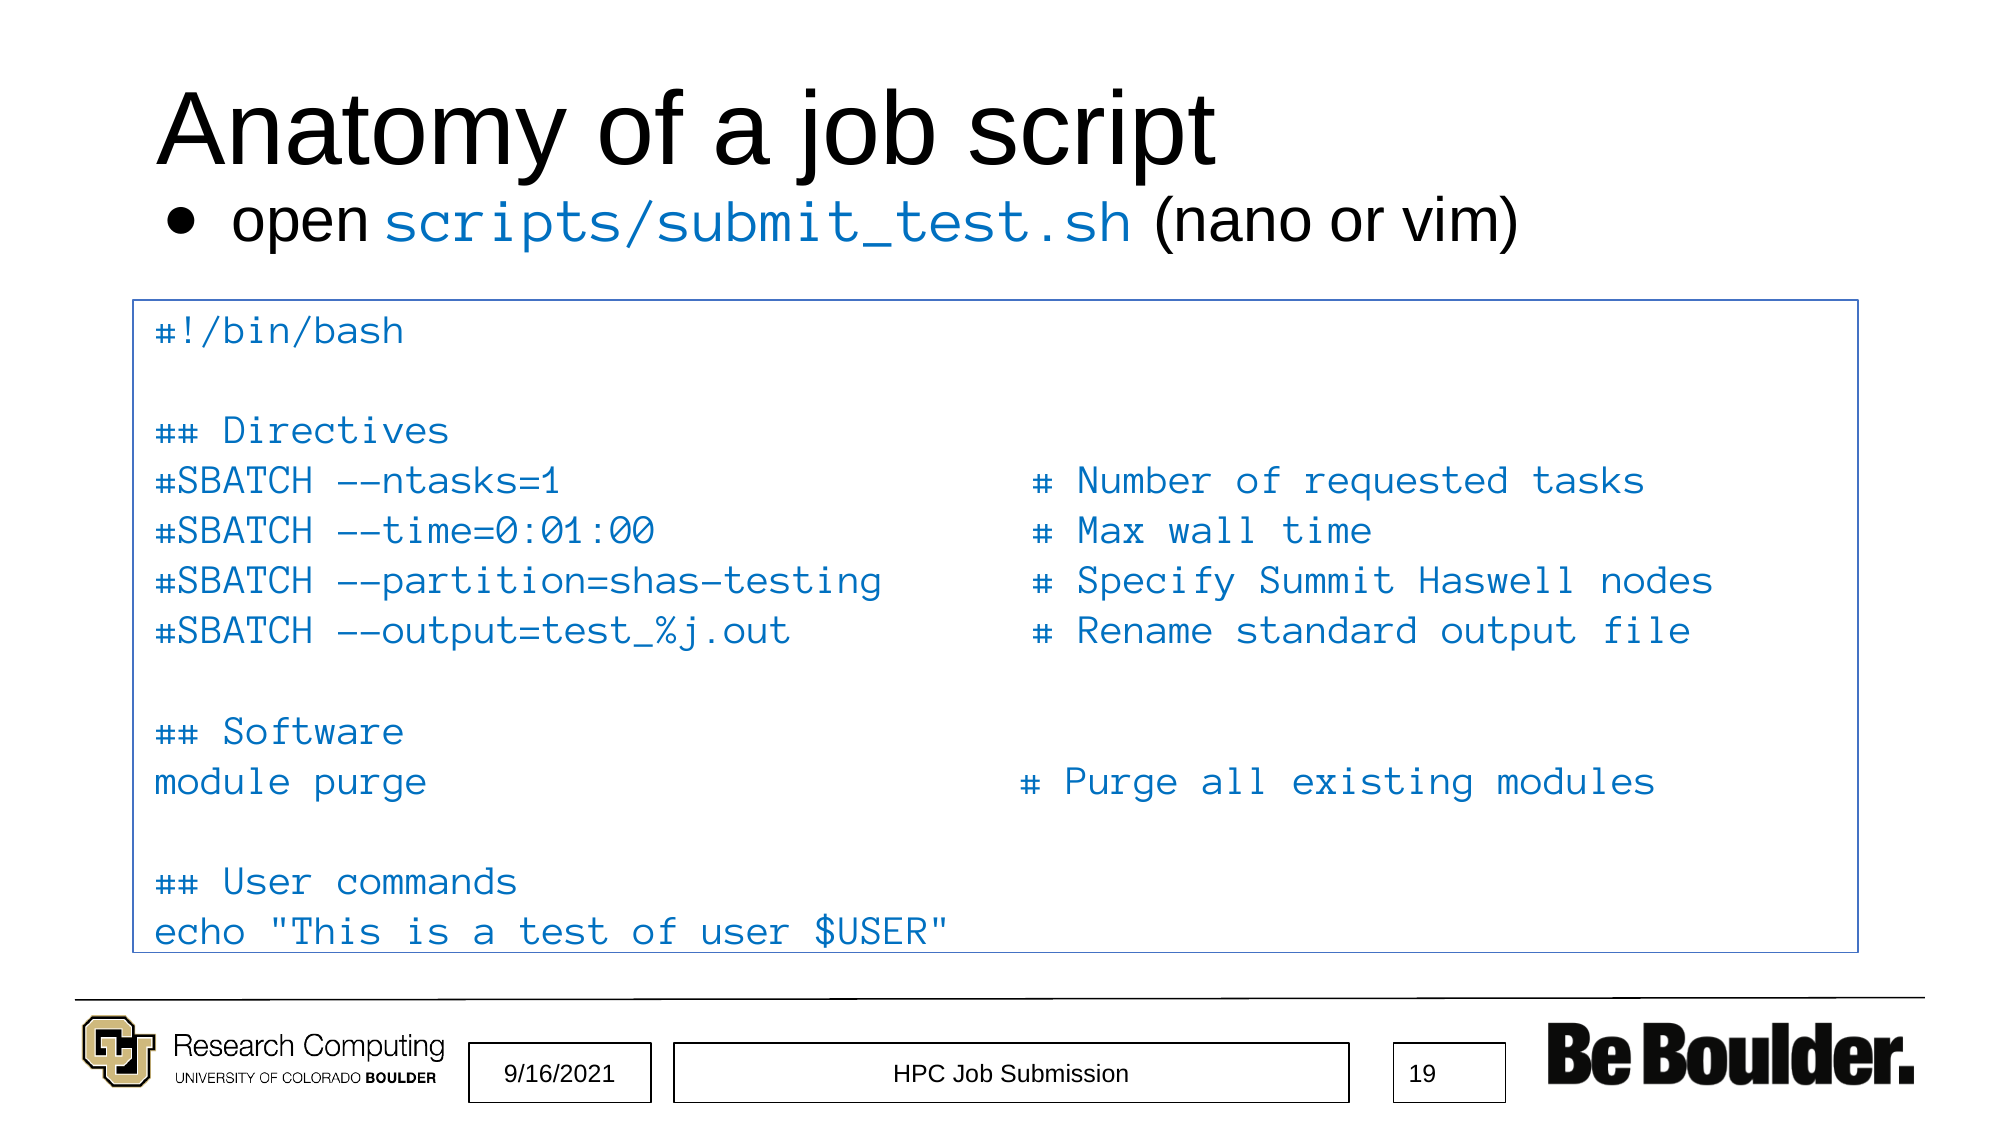

# Anatomy of a job script
open scripts/submit_test.sh (nano or vim)
 #!/bin/bash

 ## Directives
 #SBATCH --ntasks=1                  	# Number of requested tasks
 #SBATCH --time=0:01:00              	# Max wall time
 #SBATCH --partition=shas-testing    	# Specify Summit Haswell nodes
 #SBATCH --output=test_%j.out        	# Rename standard output file

 ## Software
 module purge                          # Purge all existing modules

 ## User commands
 echo "This is a test of user $USER"
9/16/2021
HPC Job Submission
19